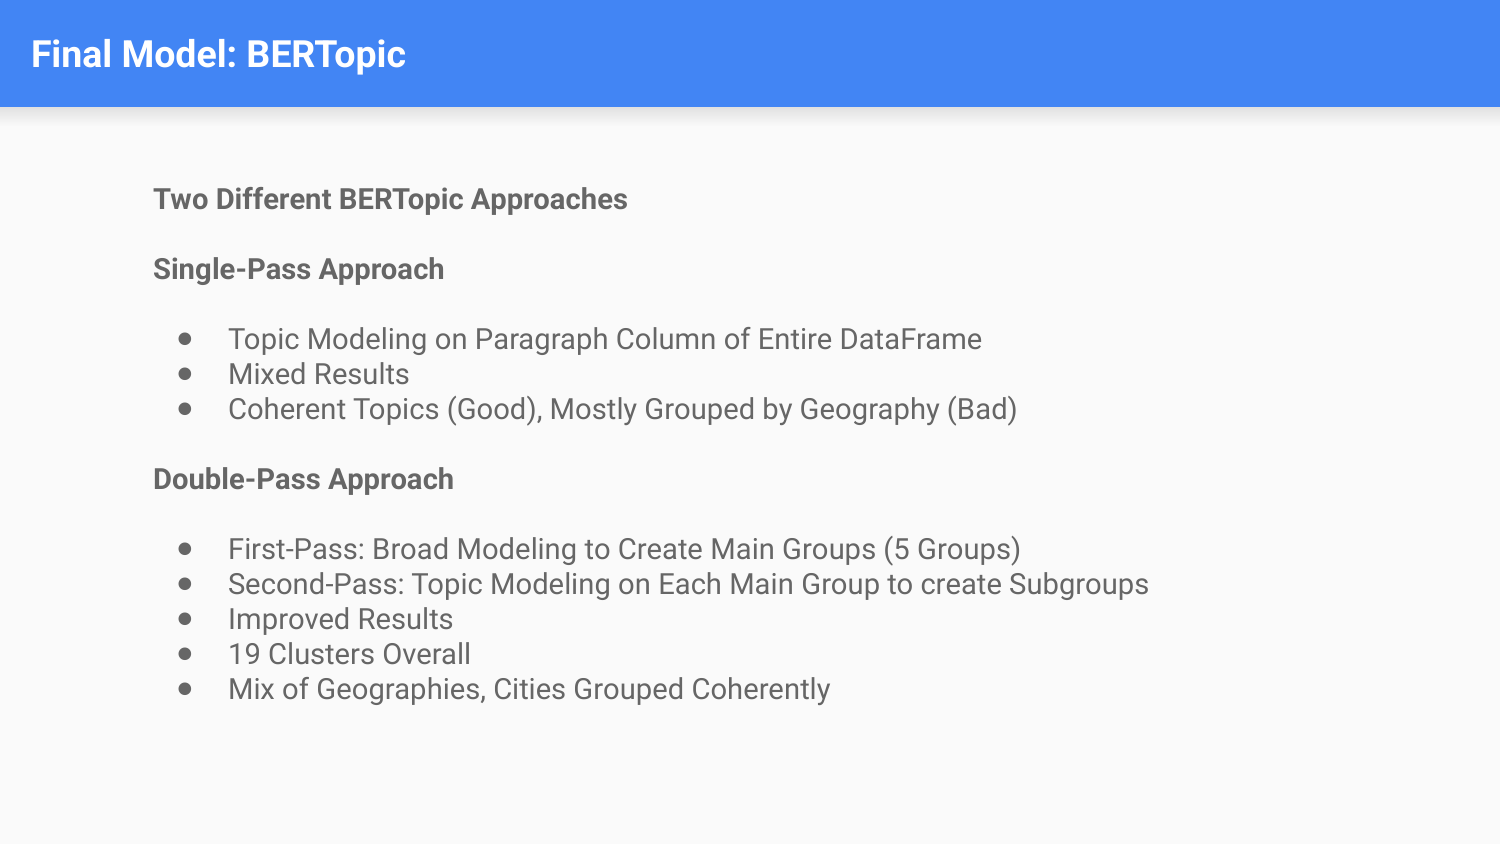

# Final Model: BERTopic
Two Different BERTopic Approaches

Single-Pass Approach

Topic Modeling on Paragraph Column of Entire DataFrame
Mixed Results
Coherent Topics (Good), Mostly Grouped by Geography (Bad)

Double-Pass Approach

First-Pass: Broad Modeling to Create Main Groups (5 Groups)
Second-Pass: Topic Modeling on Each Main Group to create Subgroups
Improved Results
19 Clusters Overall
Mix of Geographies, Cities Grouped Coherently